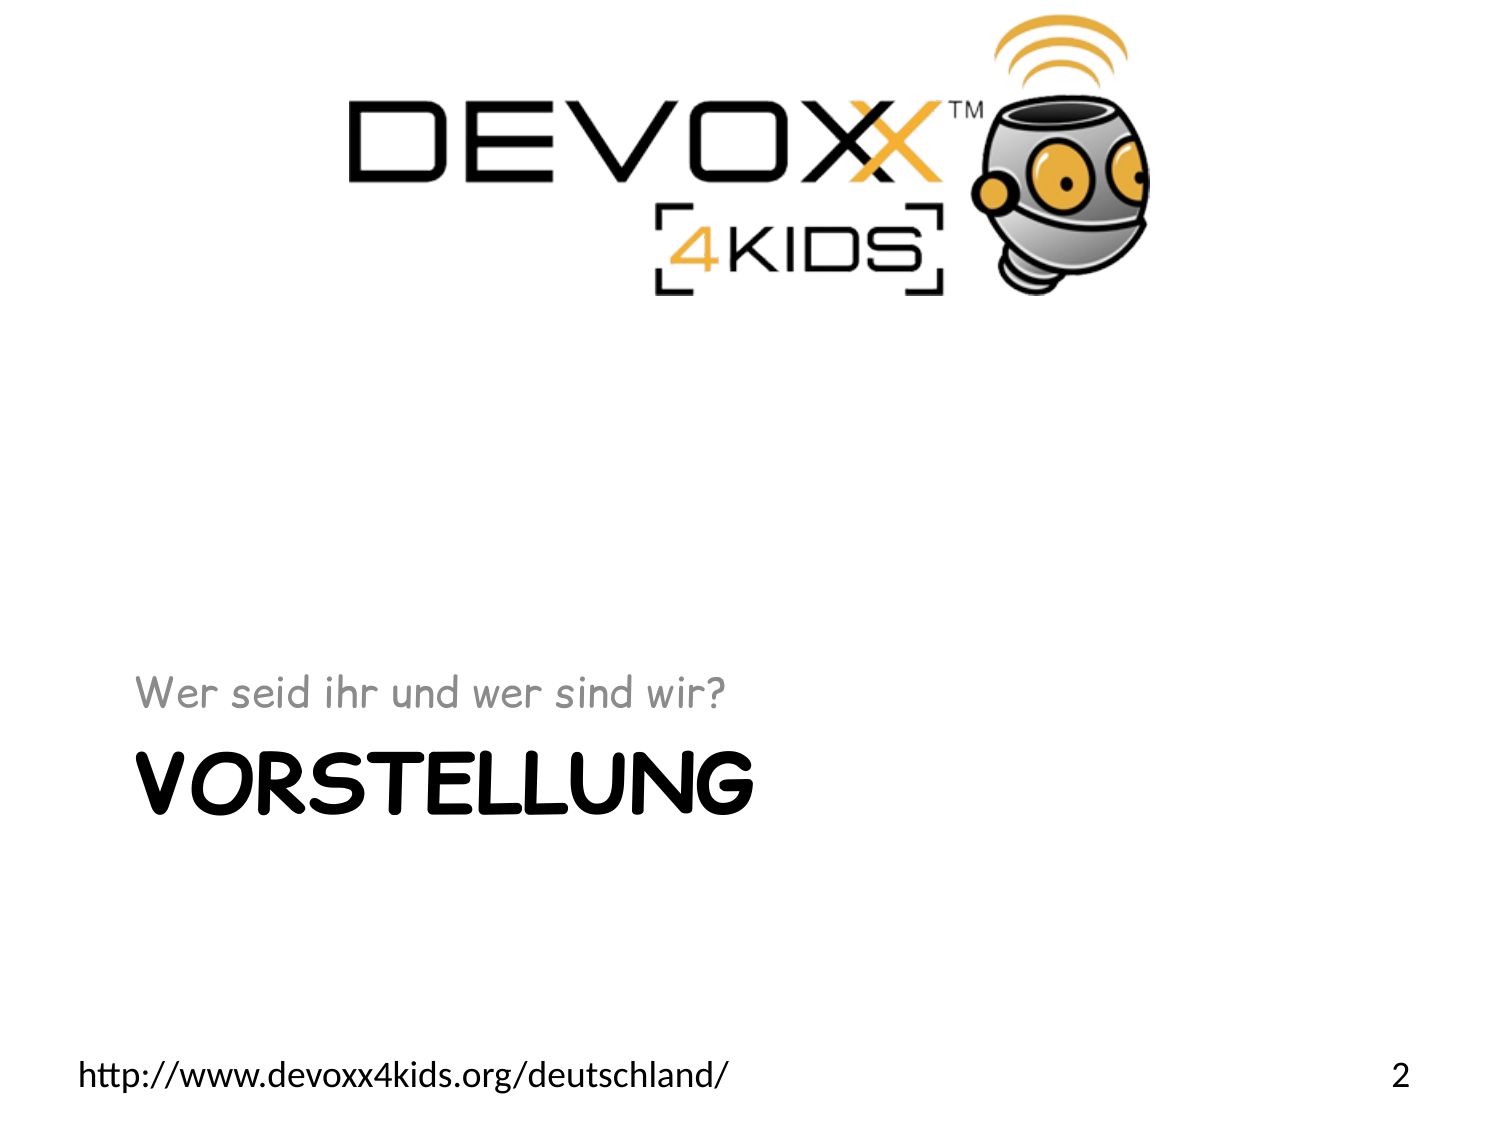

Wer seid ihr und wer sind wir?
# Vorstellung

2